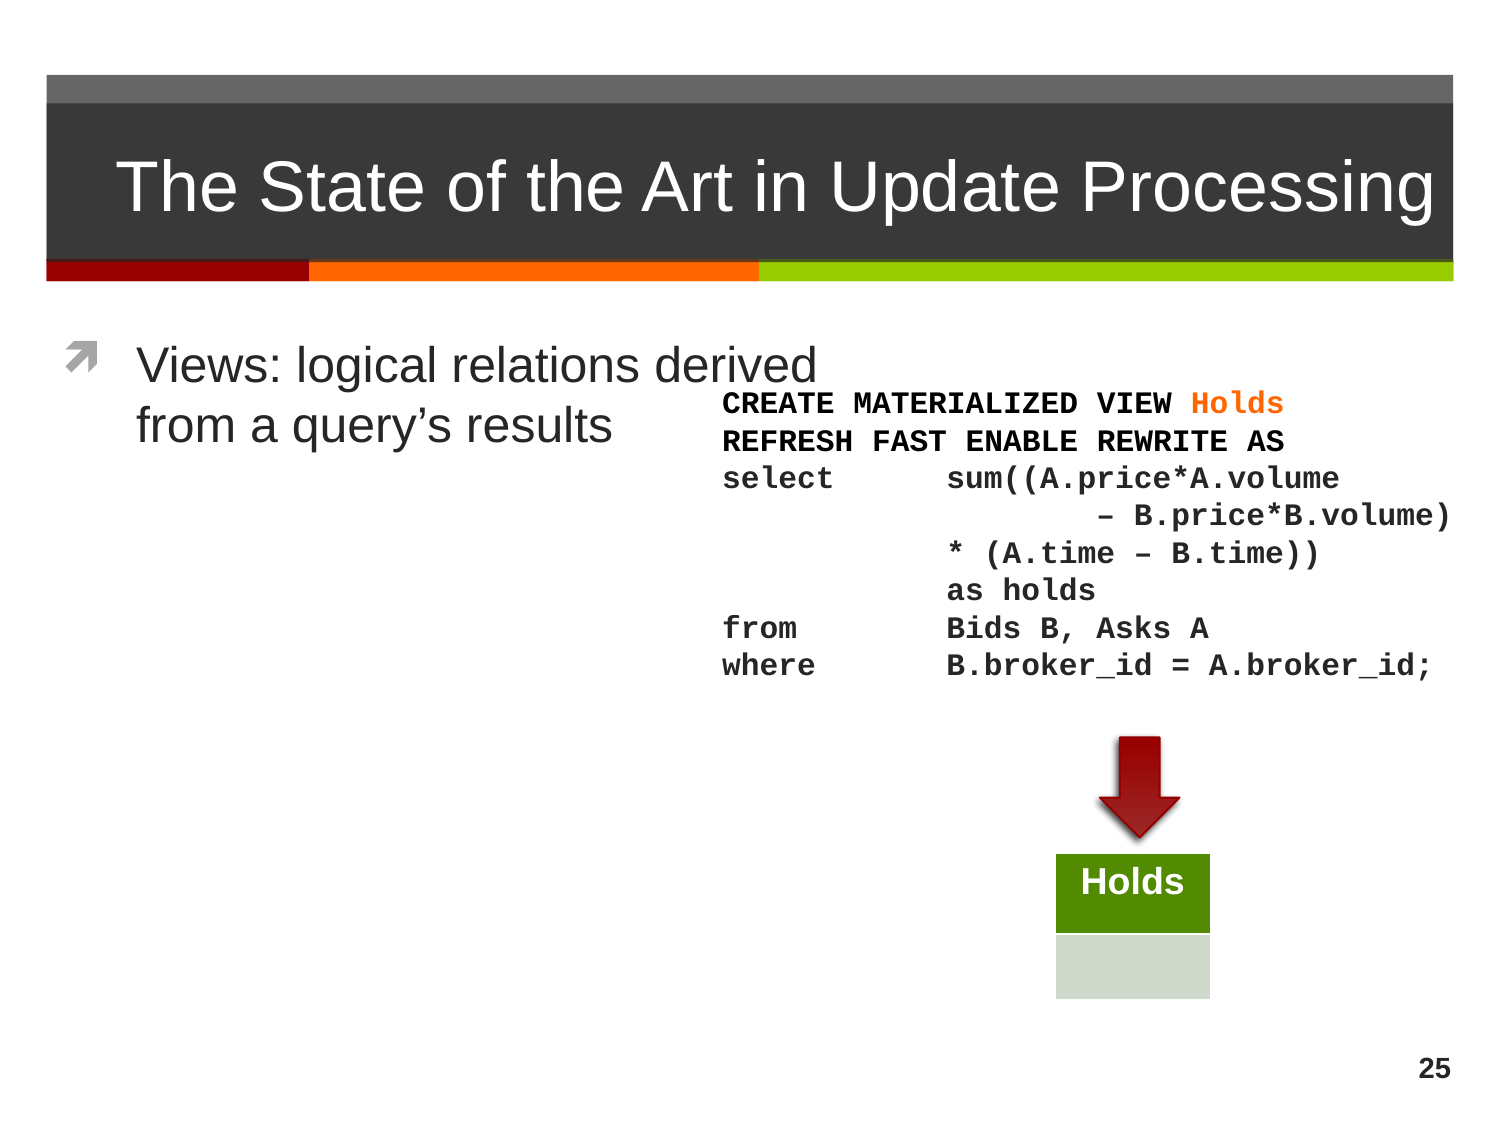

# The State of the Art in Update Processing
Views: logical relations derived from a query’s results
create materialized view Holds
refresh fast enable rewrite AS
select	sum((A.price*A.volume
			– B.price*B.volume)
		* (A.time – B.time))
		as holds
from	Bids B, Asks A
where 	B.broker_id = A.broker_id;

| Holds |
| --- |
|  |